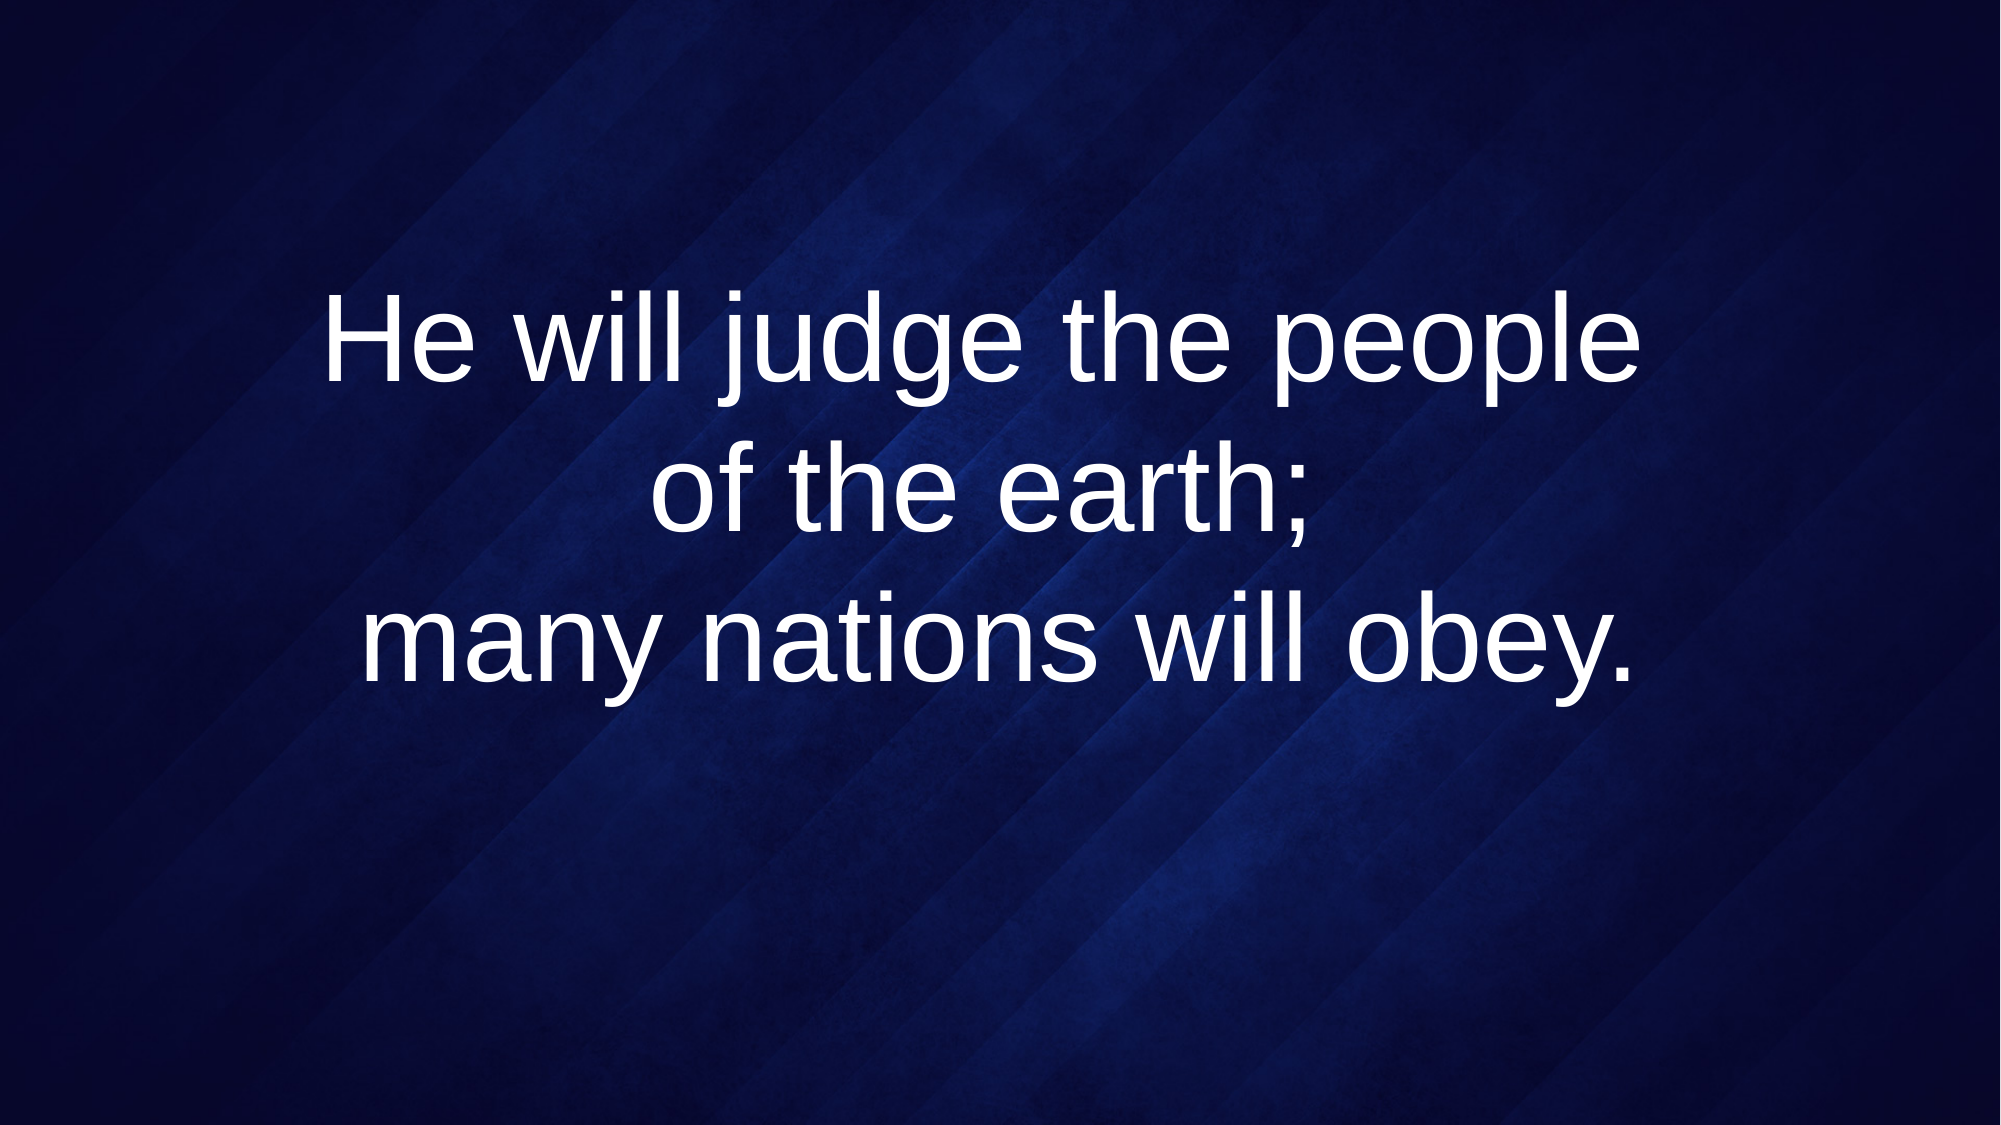

# He will judge the people of the earth; many nations will obey.